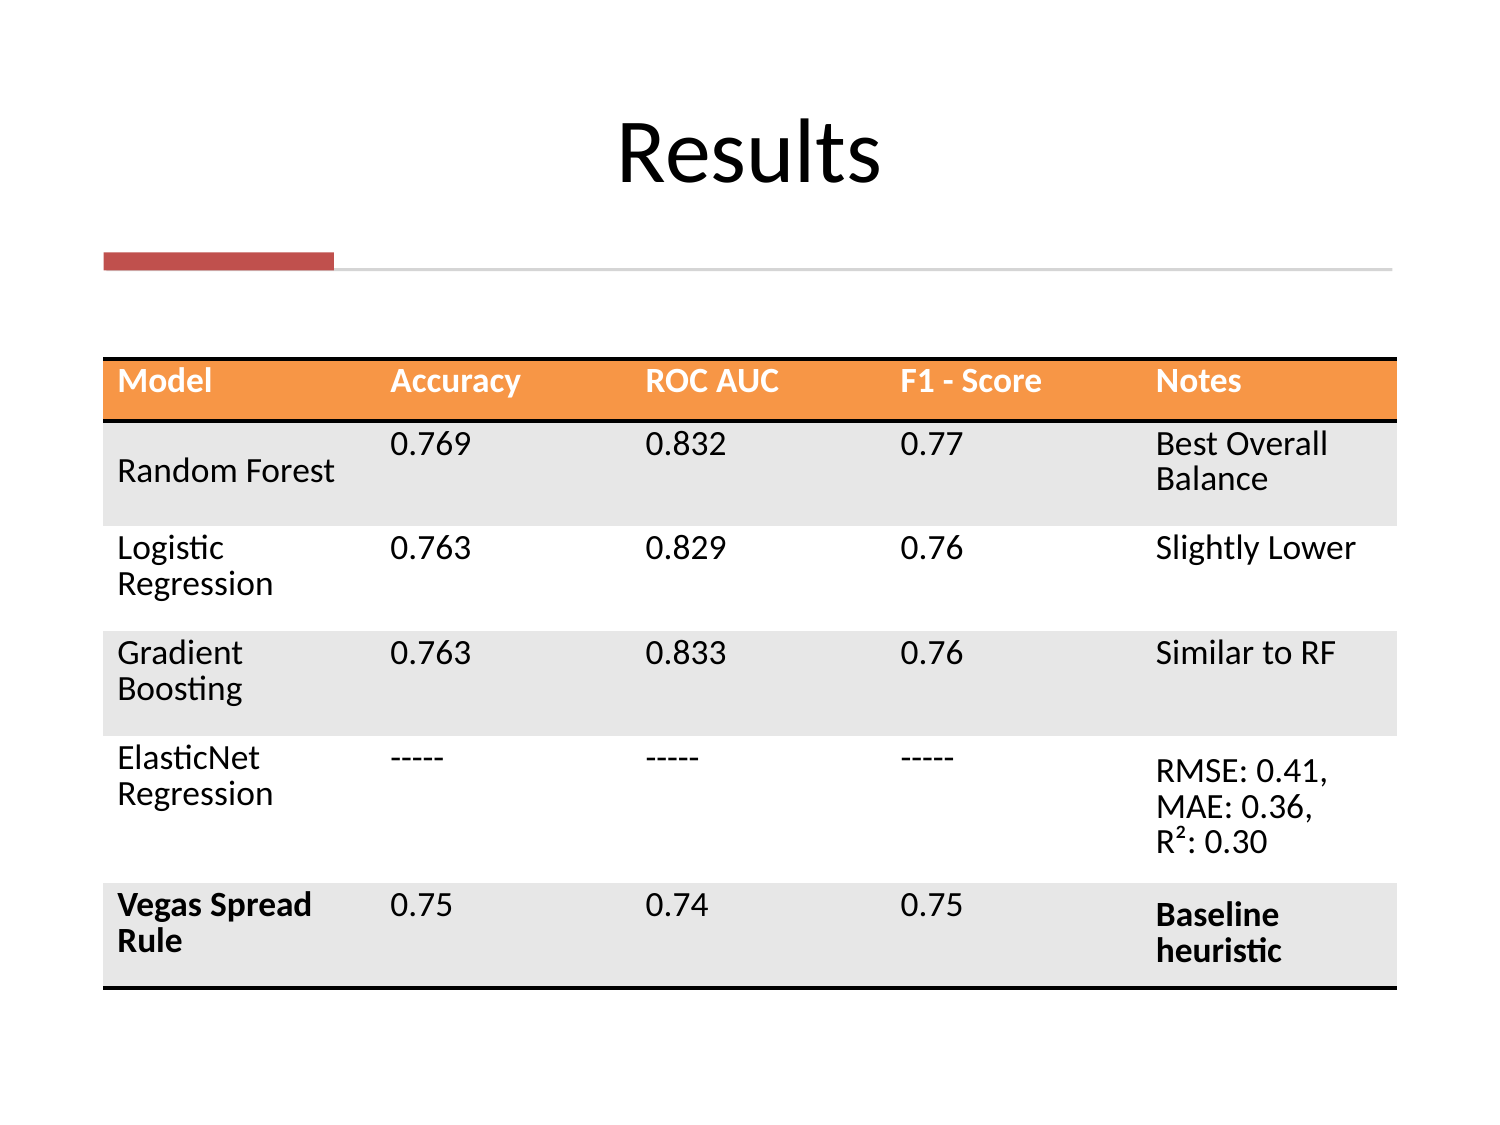

# Results

| Model | Accuracy | ROC AUC | F1 - Score | Notes |
| --- | --- | --- | --- | --- |
| Random Forest | 0.769 | 0.832 | 0.77 | Best Overall Balance |
| Logistic Regression | 0.763 | 0.829 | 0.76 | Slightly Lower |
| Gradient Boosting | 0.763 | 0.833 | 0.76 | Similar to RF |
| ElasticNet Regression | ----- | ----- | ----- | RMSE: 0.41, MAE: 0.36, R²: 0.30 |
| Vegas Spread Rule | 0.75 | 0.74 | 0.75 | Baseline heuristic |